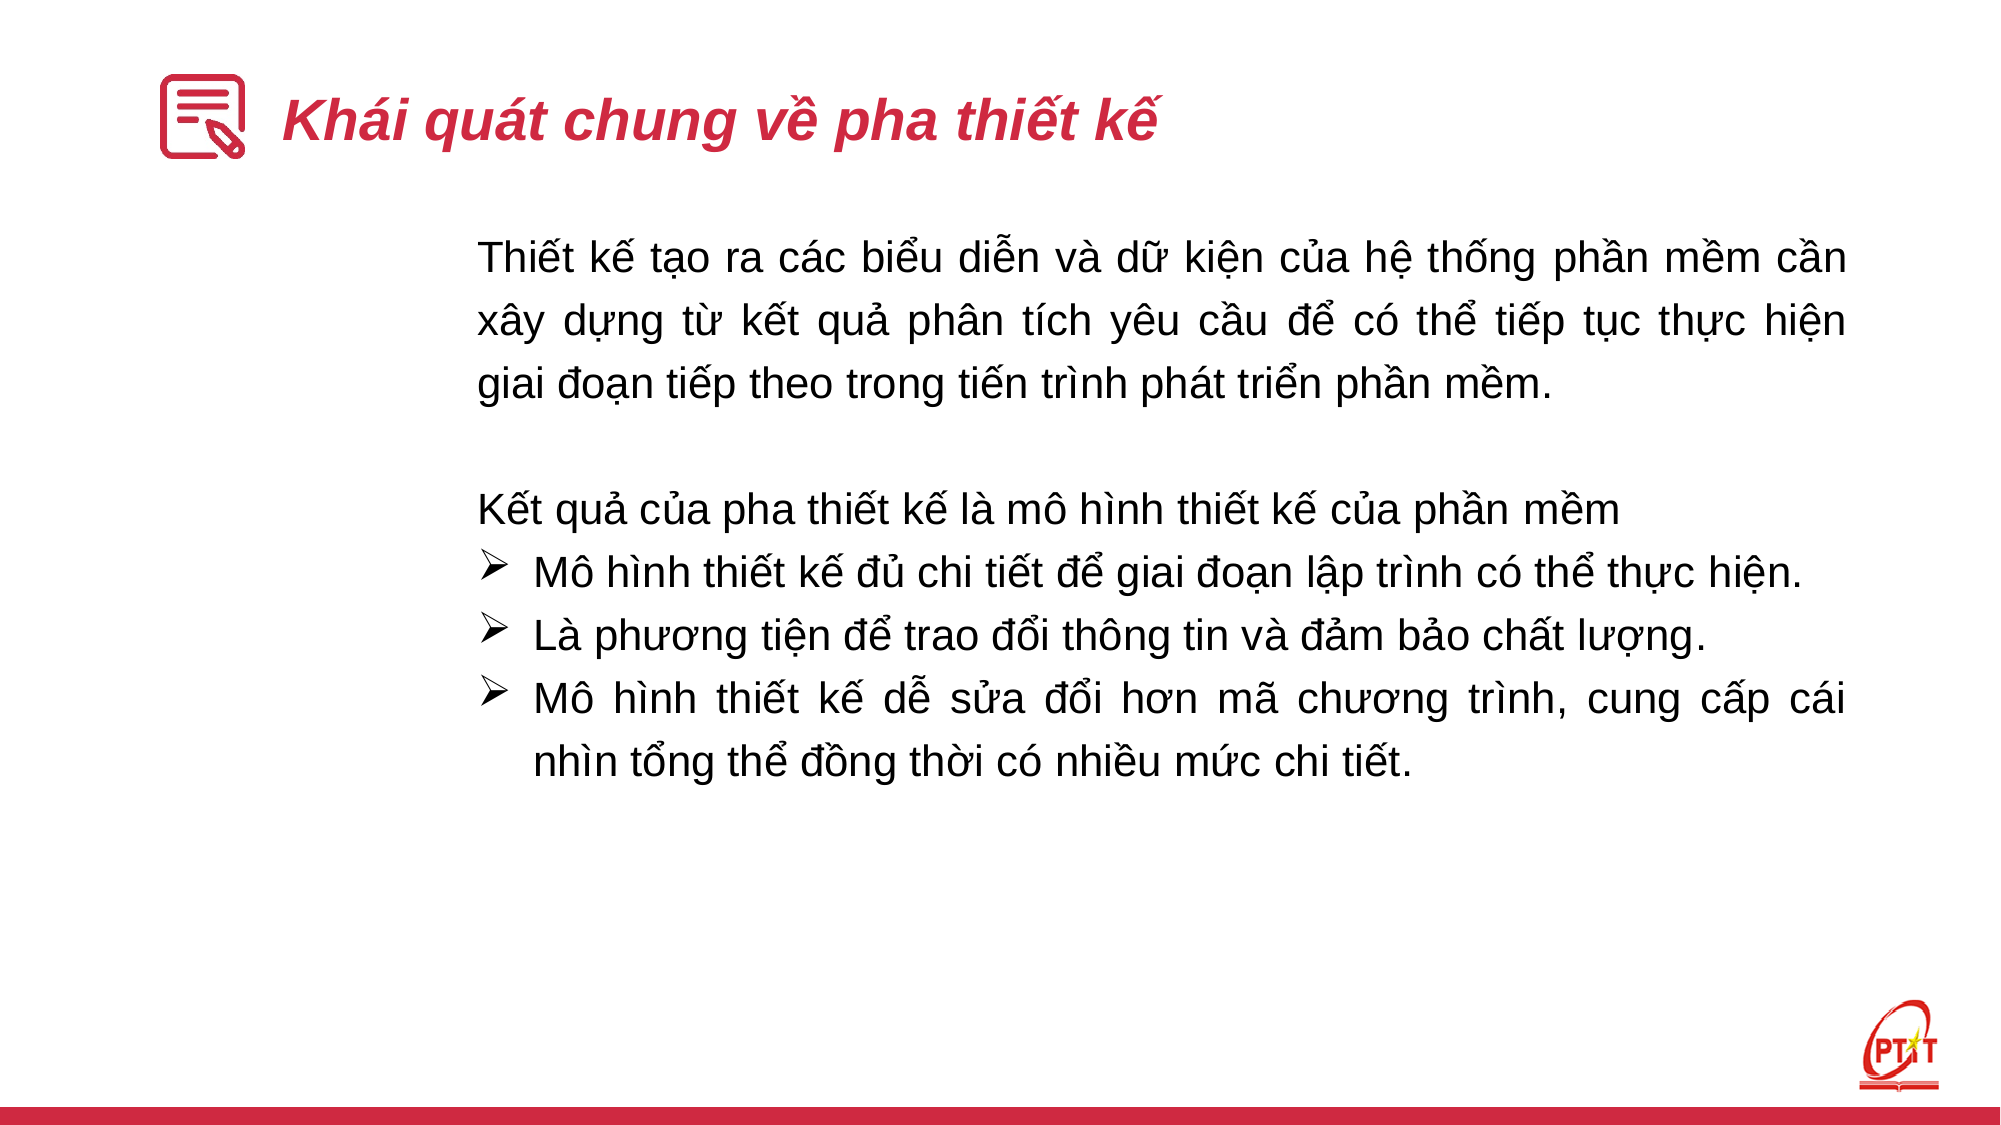

# Khái quát chung về pha thiết kế
Thiết kế tạo ra các biểu diễn và dữ kiện của hệ thống phần mềm cần xây dựng từ kết quả phân tích yêu cầu để có thể tiếp tục thực hiện giai đoạn tiếp theo trong tiến trình phát triển phần mềm.

Kết quả của pha thiết kế là mô hình thiết kế của phần mềm
Mô hình thiết kế đủ chi tiết để giai đoạn lập trình có thể thực hiện.
Là phương tiện để trao đổi thông tin và đảm bảo chất lượng.
Mô hình thiết kế dễ sửa đổi hơn mã chương trình, cung cấp cái nhìn tổng thể đồng thời có nhiều mức chi tiết.